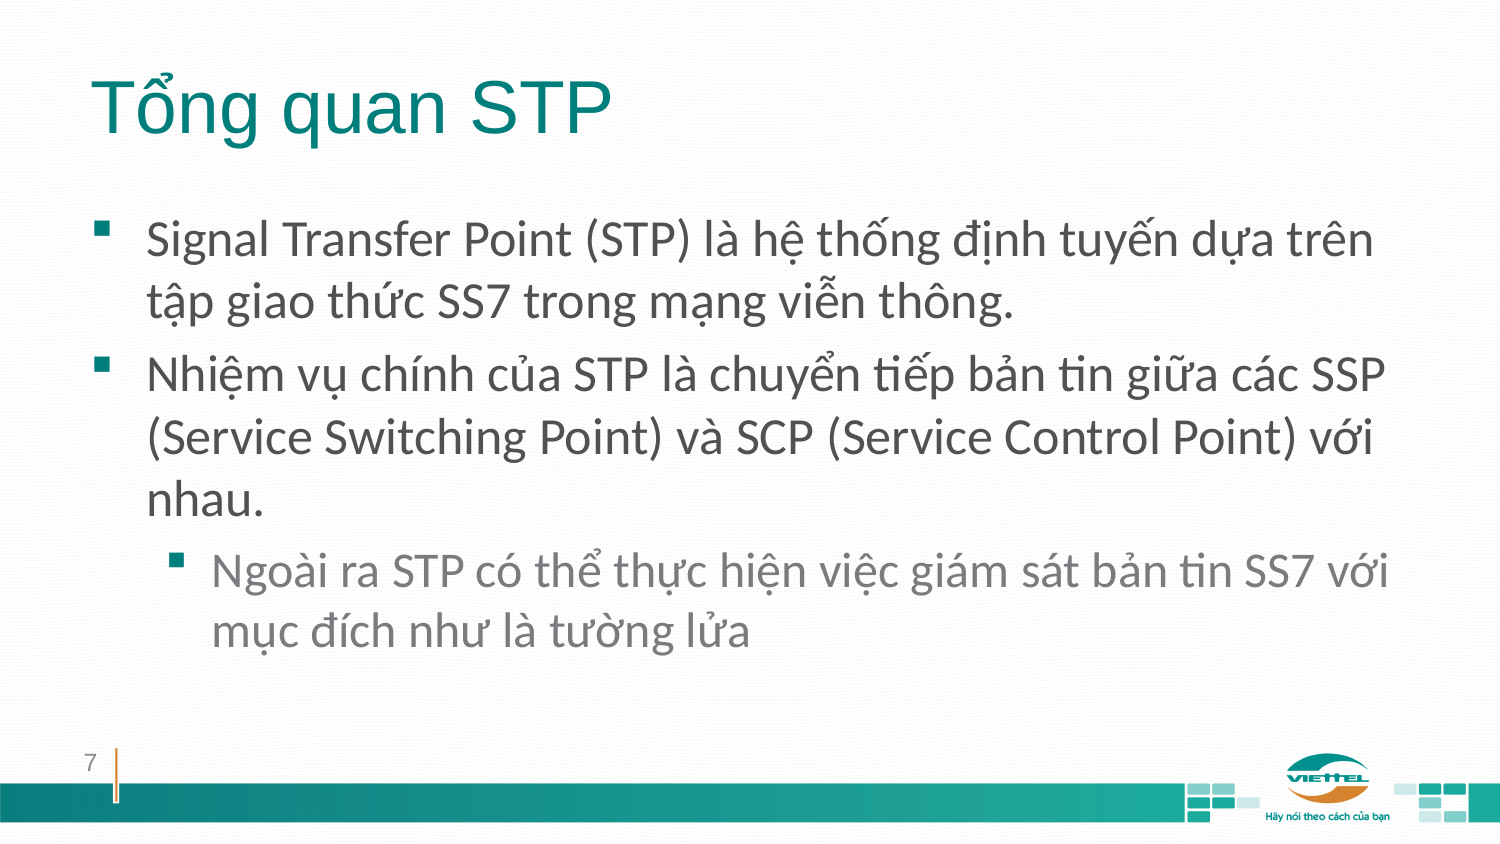

# Tổng quan STP
Signal Transfer Point (STP) là hệ thống định tuyến dựa trên tập giao thức SS7 trong mạng viễn thông.
Nhiệm vụ chính của STP là chuyển tiếp bản tin giữa các SSP (Service Switching Point) và SCP (Service Control Point) với nhau.
Ngoài ra STP có thể thực hiện việc giám sát bản tin SS7 với mục đích như là tường lửa
7